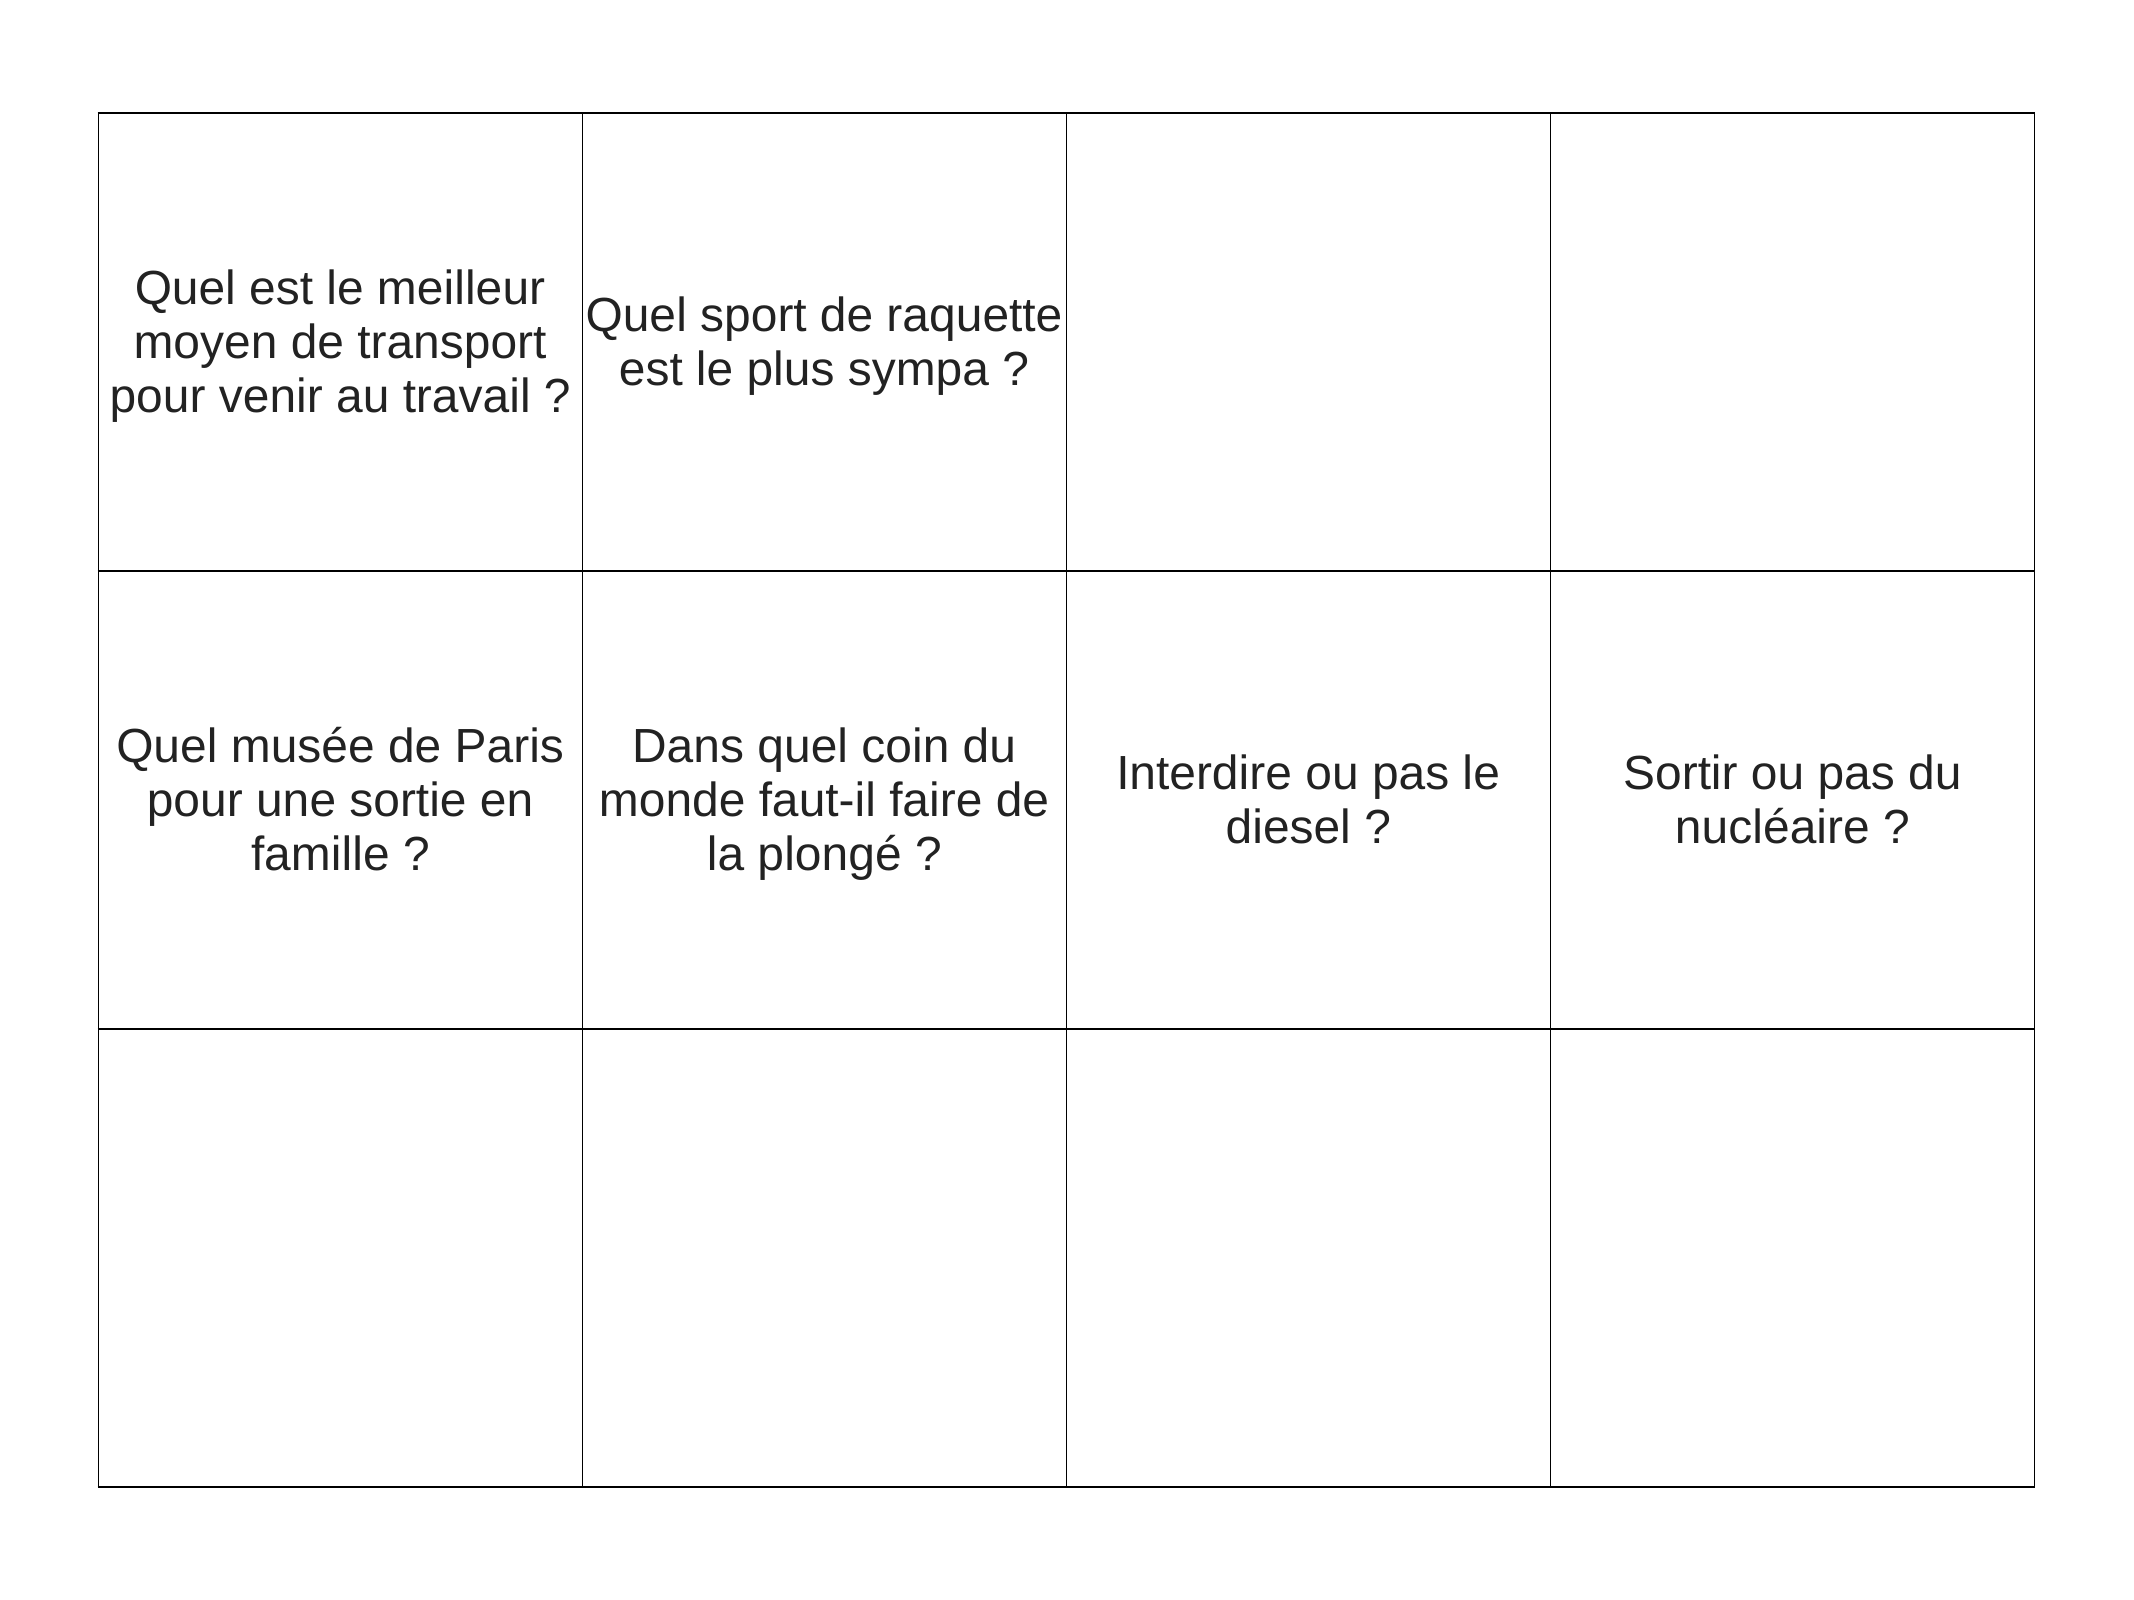

| Quel est le meilleur moyen de transport pour venir au travail ? | Quel sport de raquette est le plus sympa ? |  |  |
| --- | --- | --- | --- |
| Quel musée de Paris pour une sortie en famille ? | Dans quel coin du monde faut-il faire de la plongé ? | Interdire ou pas le diesel ? | Sortir ou pas du nucléaire ? |
|  |  |  |  |